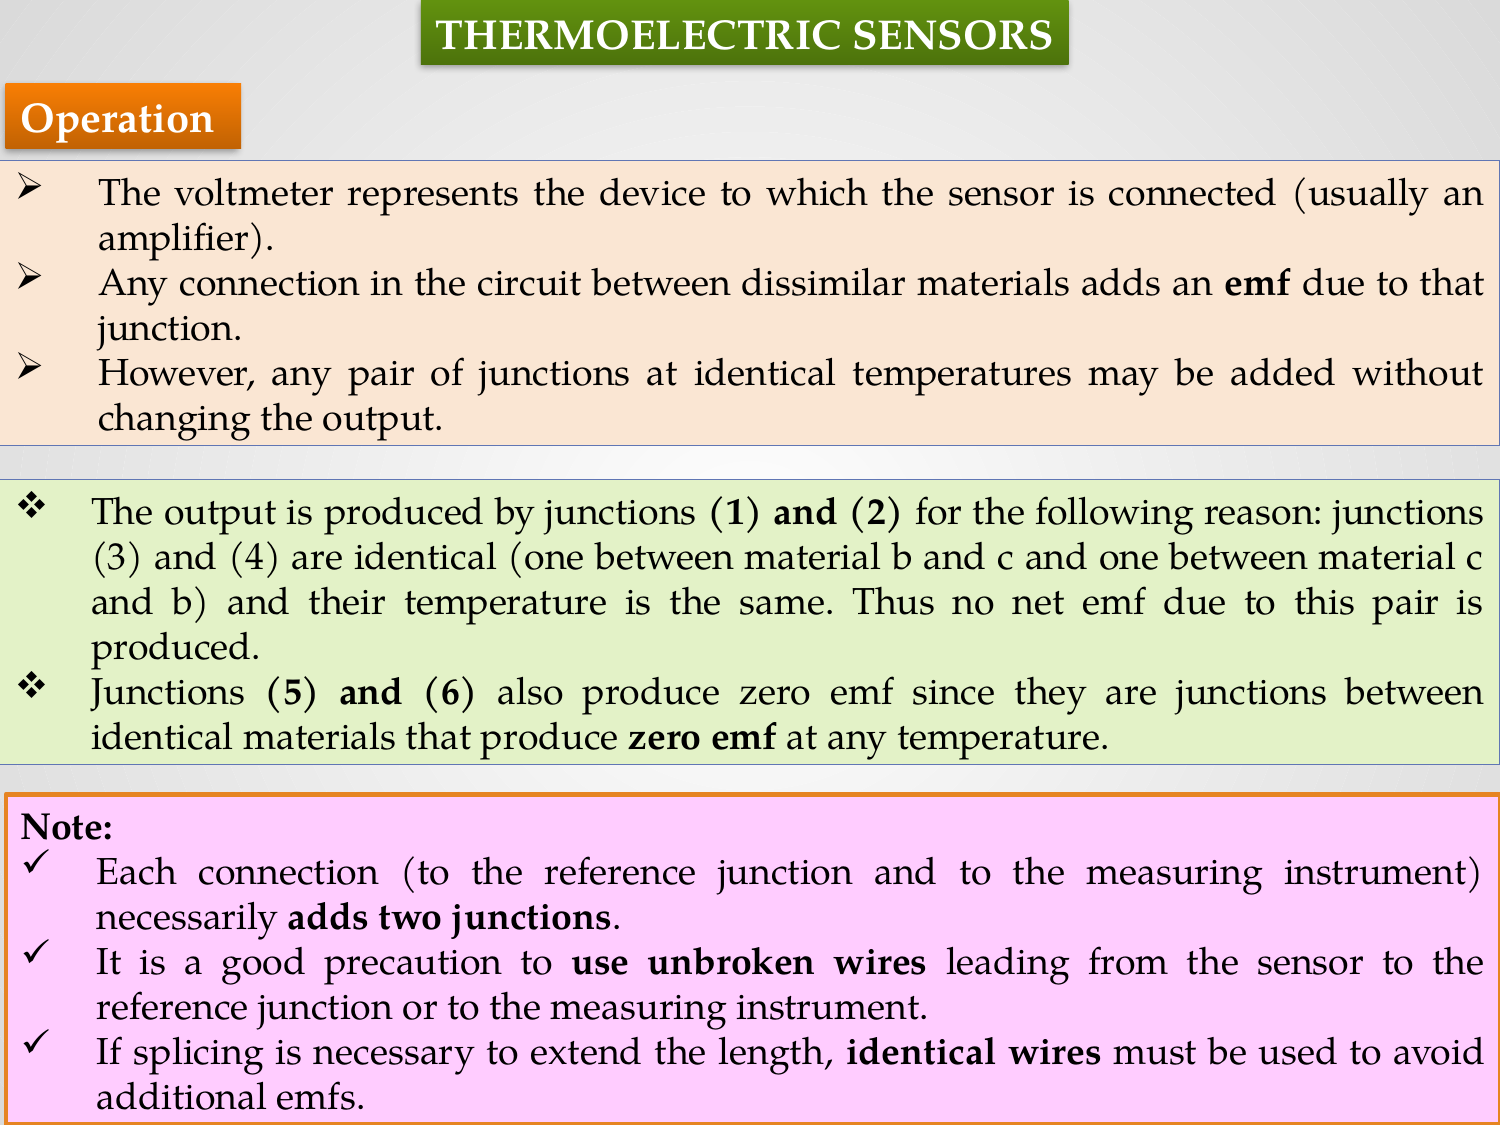

THERMOELECTRIC SENSORS
Operation
The voltmeter represents the device to which the sensor is connected (usually an amplifier).
Any connection in the circuit between dissimilar materials adds an emf due to that junction.
However, any pair of junctions at identical temperatures may be added without changing the output.
The output is produced by junctions (1) and (2) for the following reason: junctions (3) and (4) are identical (one between material b and c and one between material c and b) and their temperature is the same. Thus no net emf due to this pair is produced.
Junctions (5) and (6) also produce zero emf since they are junctions between identical materials that produce zero emf at any temperature.
Note:
Each connection (to the reference junction and to the measuring instrument) necessarily adds two junctions.
It is a good precaution to use unbroken wires leading from the sensor to the reference junction or to the measuring instrument.
If splicing is necessary to extend the length, identical wires must be used to avoid additional emfs.